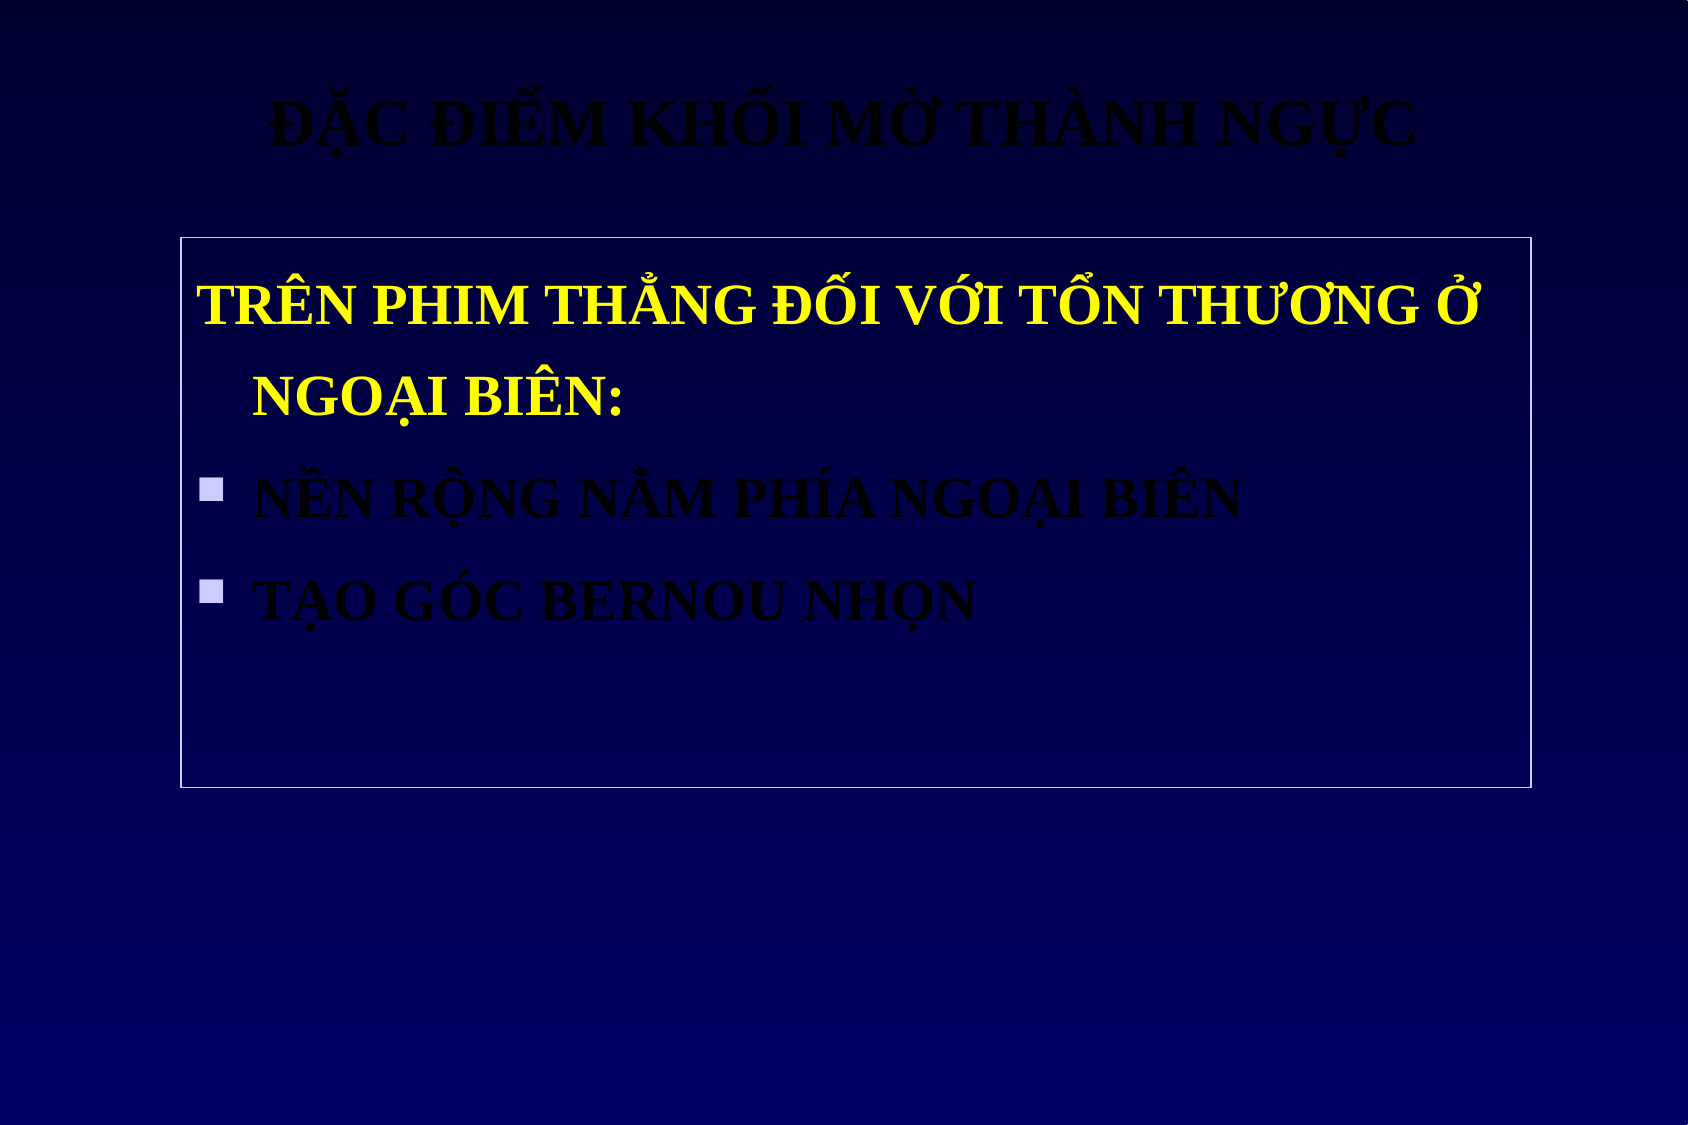

# ĐẶC ĐIỂM KHỐI MỜ THÀNH NGỰC
TRÊN PHIM THẲNG ĐỐI VỚI TỔN THƯƠNG Ở NGOẠI BIÊN:
NỀN RỘNG NẰM PHÍA NGOẠI BIÊN
TẠO GÓC BERNOU NHỌN